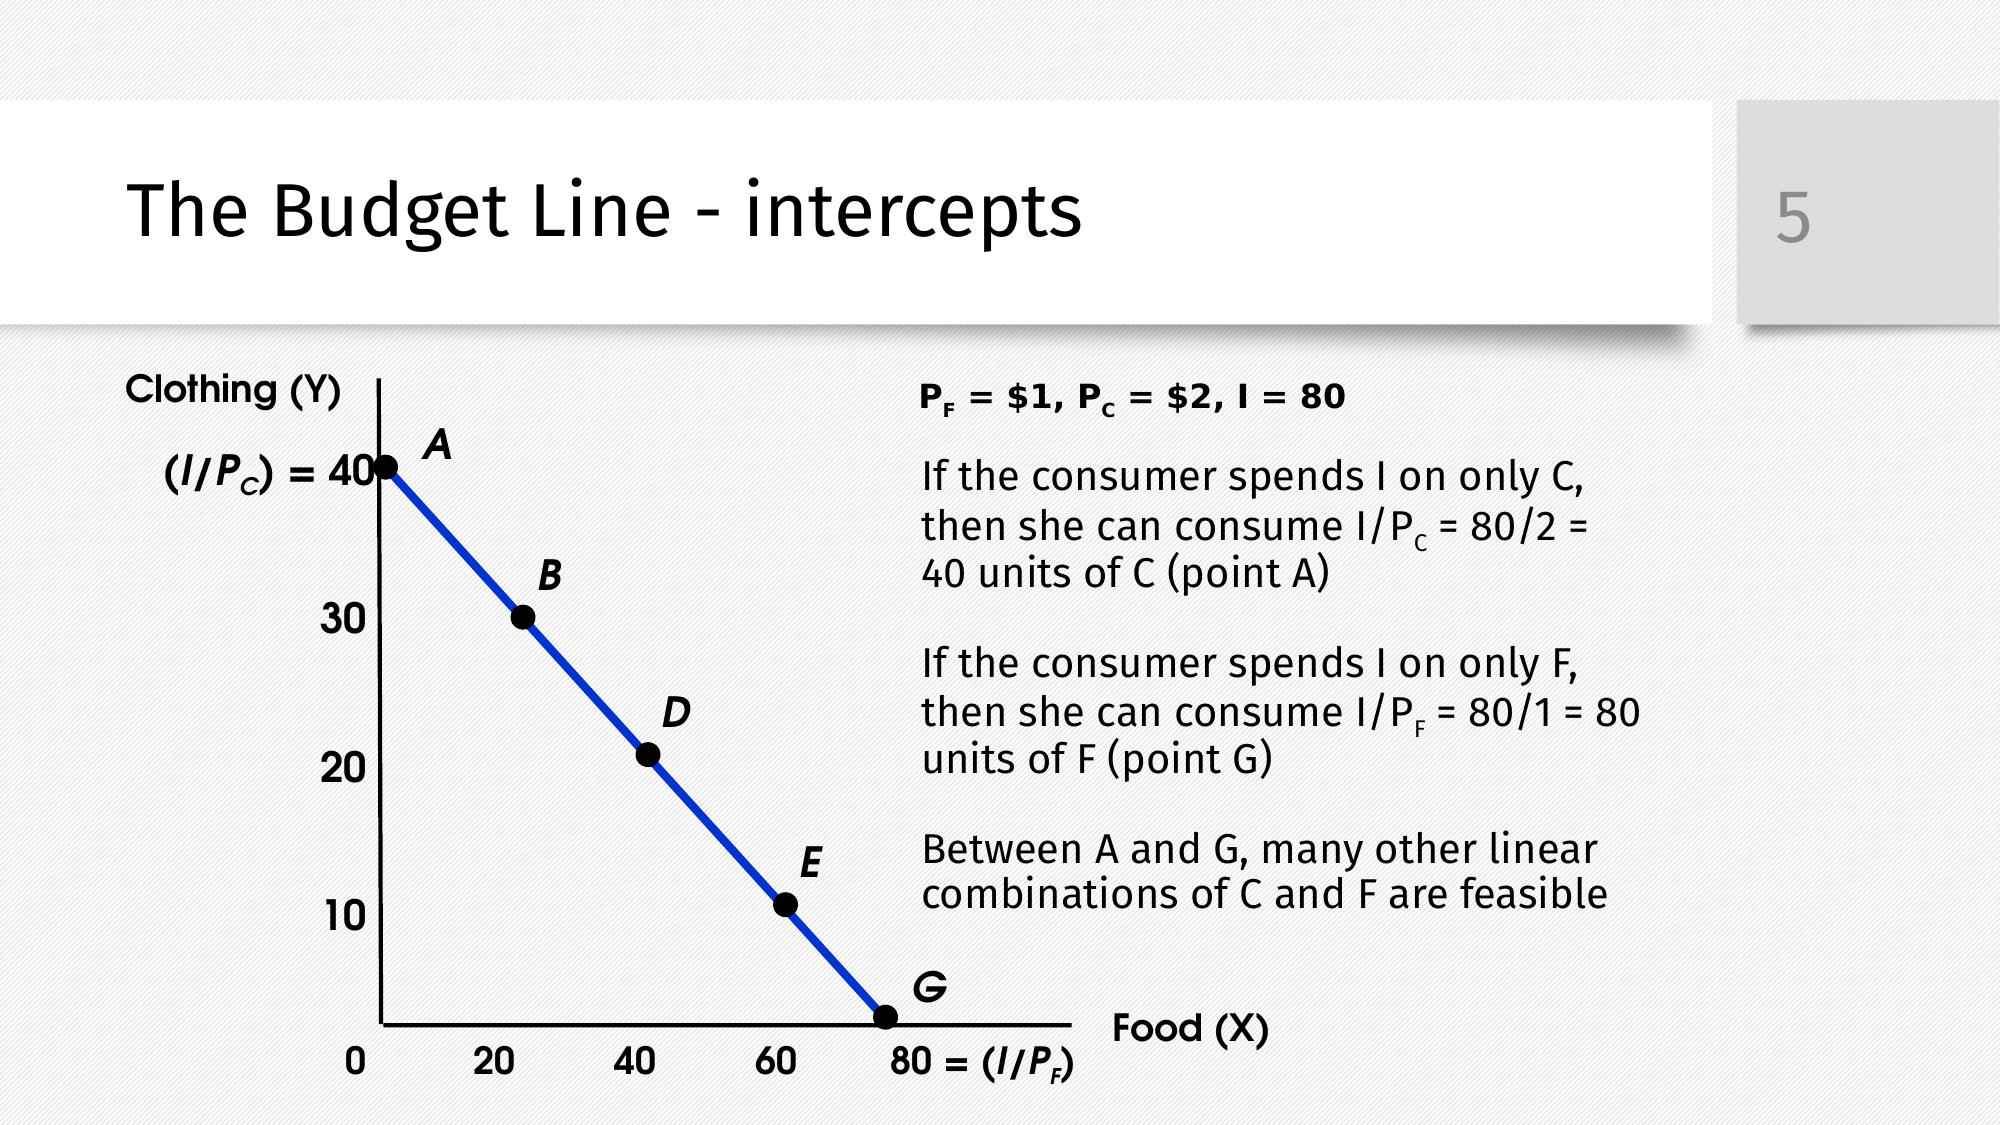

5
# The Budget Line - intercepts
Clothing (Y)

(I/PC) = 40
30
20
10
Food (X)

0
20
40
60
80 = (I/PF)
PF = $1, PC = $2, I = 80
A

B

D

E

G

If the consumer spends I on only C, then she can consume I/PC = 80/2 = 40 units of C (point A)

If the consumer spends I on only F, then she can consume I/PF = 80/1 = 80 units of F (point G)

Between A and G, many other linear combinations of C and F are feasible